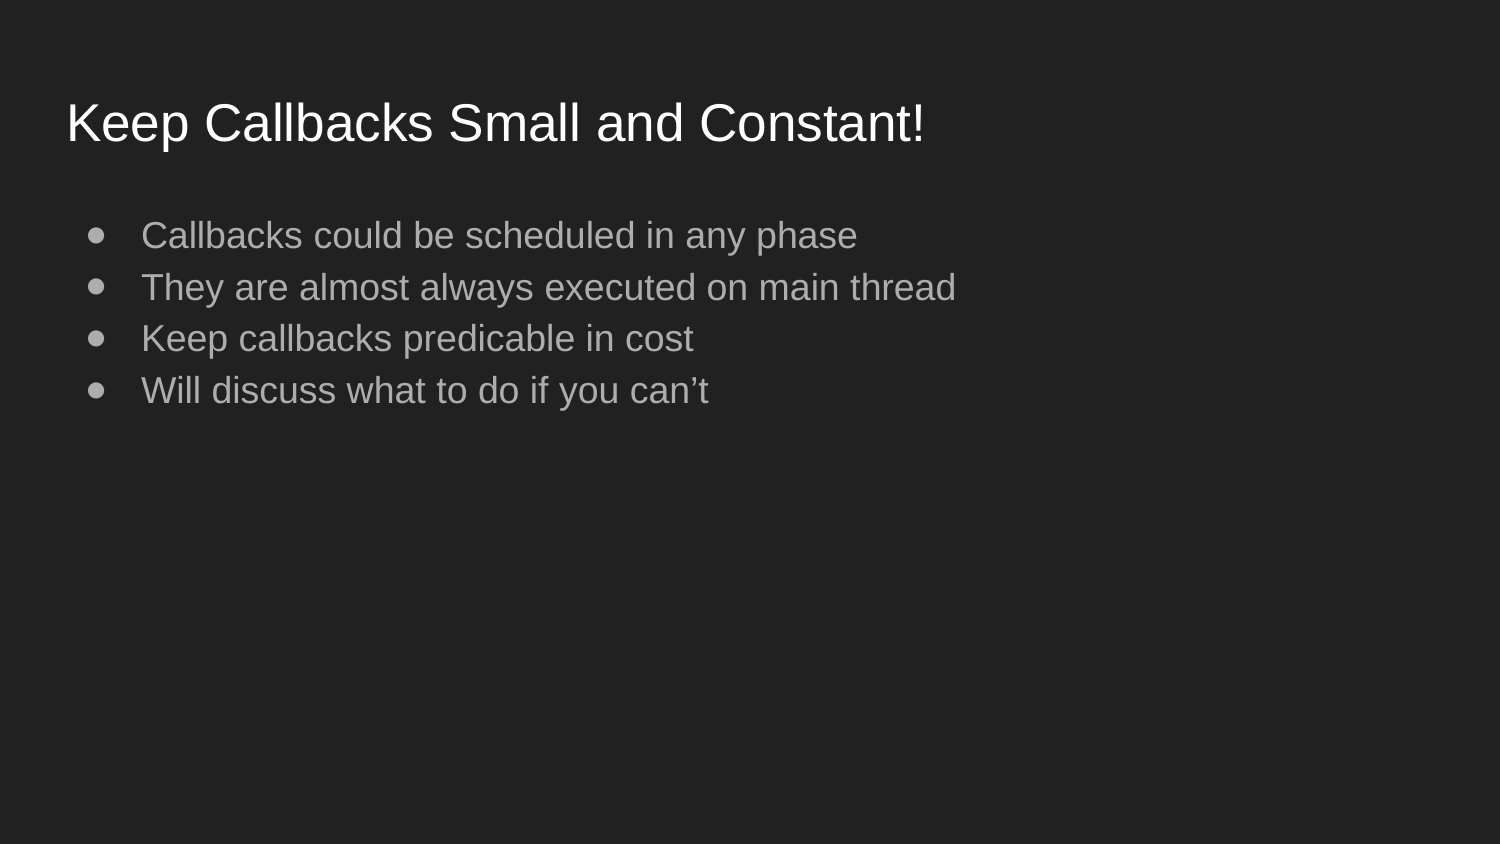

# Keep Callbacks Small and Constant!
Callbacks could be scheduled in any phase
They are almost always executed on main thread
Keep callbacks predicable in cost
Will discuss what to do if you can’t